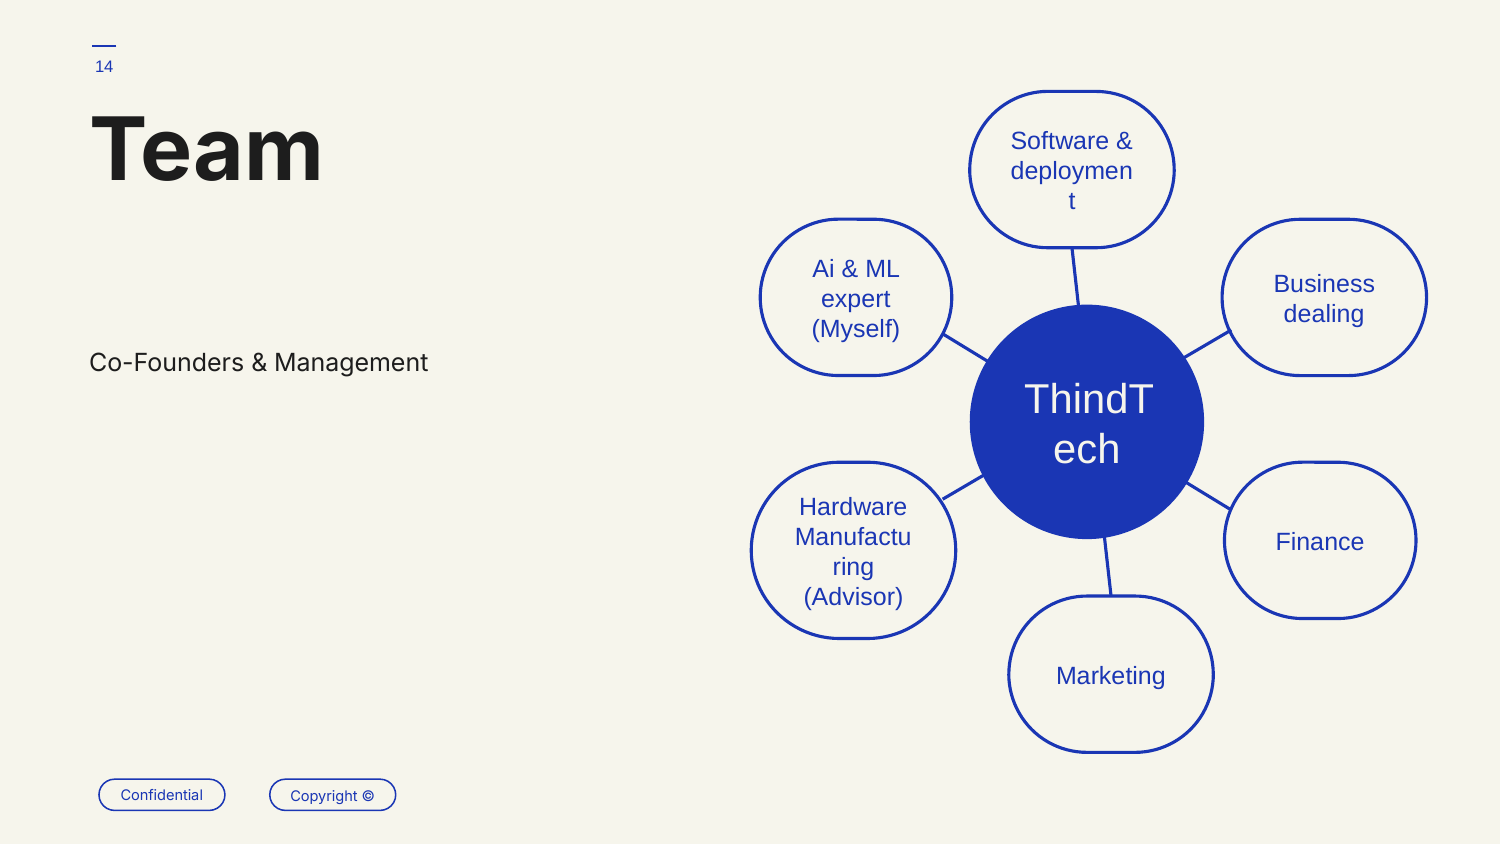

14
Software & deployment
# Team
Ai & ML expert
(Myself)
Business dealing
ThindTech
Co-Founders & Management
Hardware Manufacturing
(Advisor)
Finance
Marketing